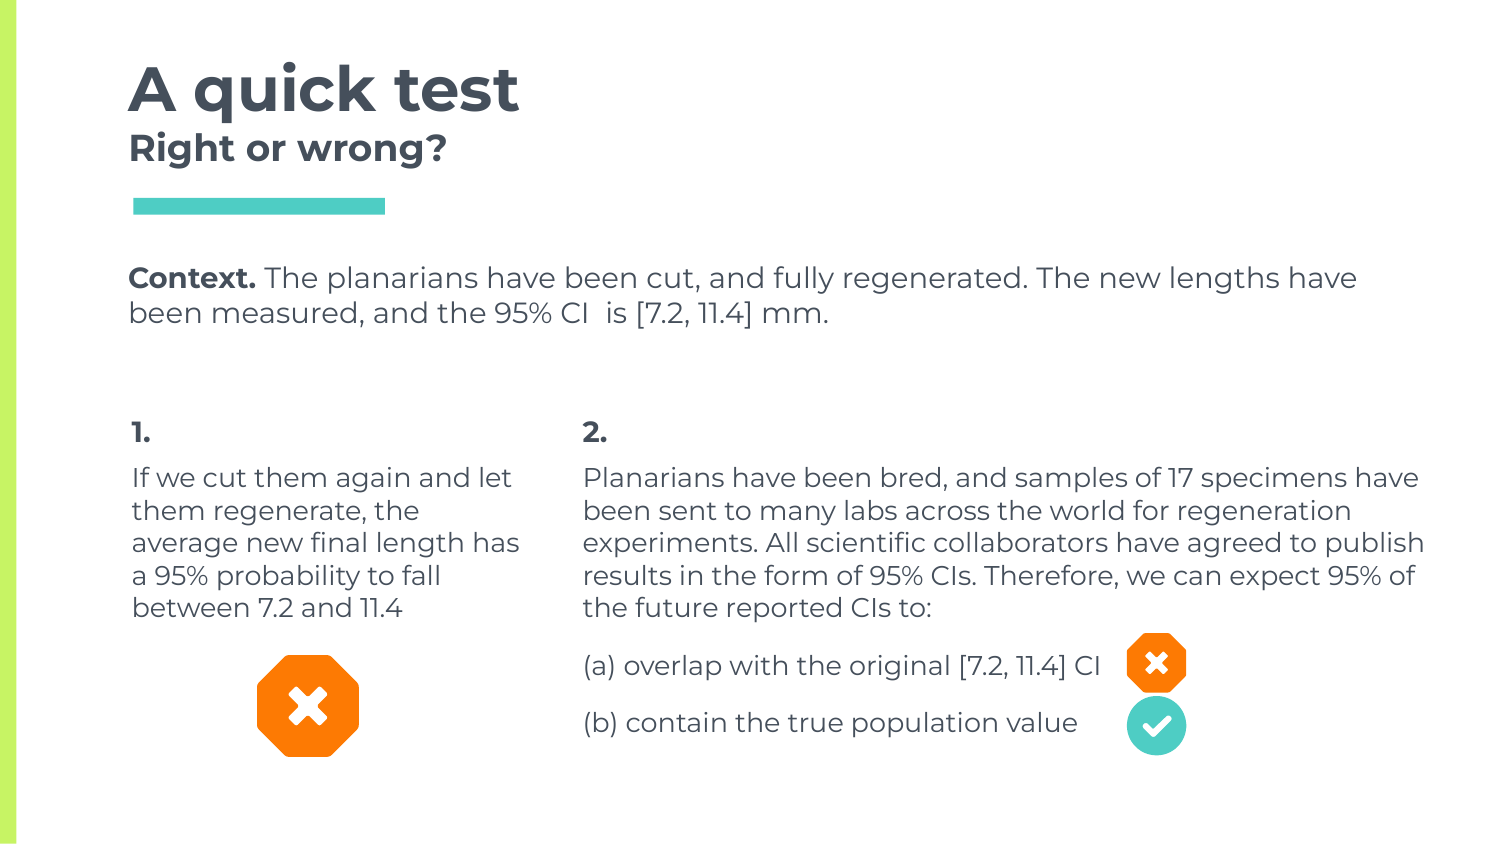

# A quick test Right or wrong?
Context. The planarians have been cut, and fully regenerated. The new lengths have been measured, and the 95% CI  is [7.2, 11.4] mm.
1.
If we cut them again and let them regenerate, the average new final length has a 95% probability to fall between 7.2 and 11.4
2.
Planarians have been bred, and samples of 17 specimens have been sent to many labs across the world for regeneration experiments. All scientific collaborators have agreed to publish results in the form of 95% CIs. Therefore, we can expect 95% of the future reported CIs to:
(a) overlap with the original [7.2, 11.4] CI
(b) contain the true population value

33